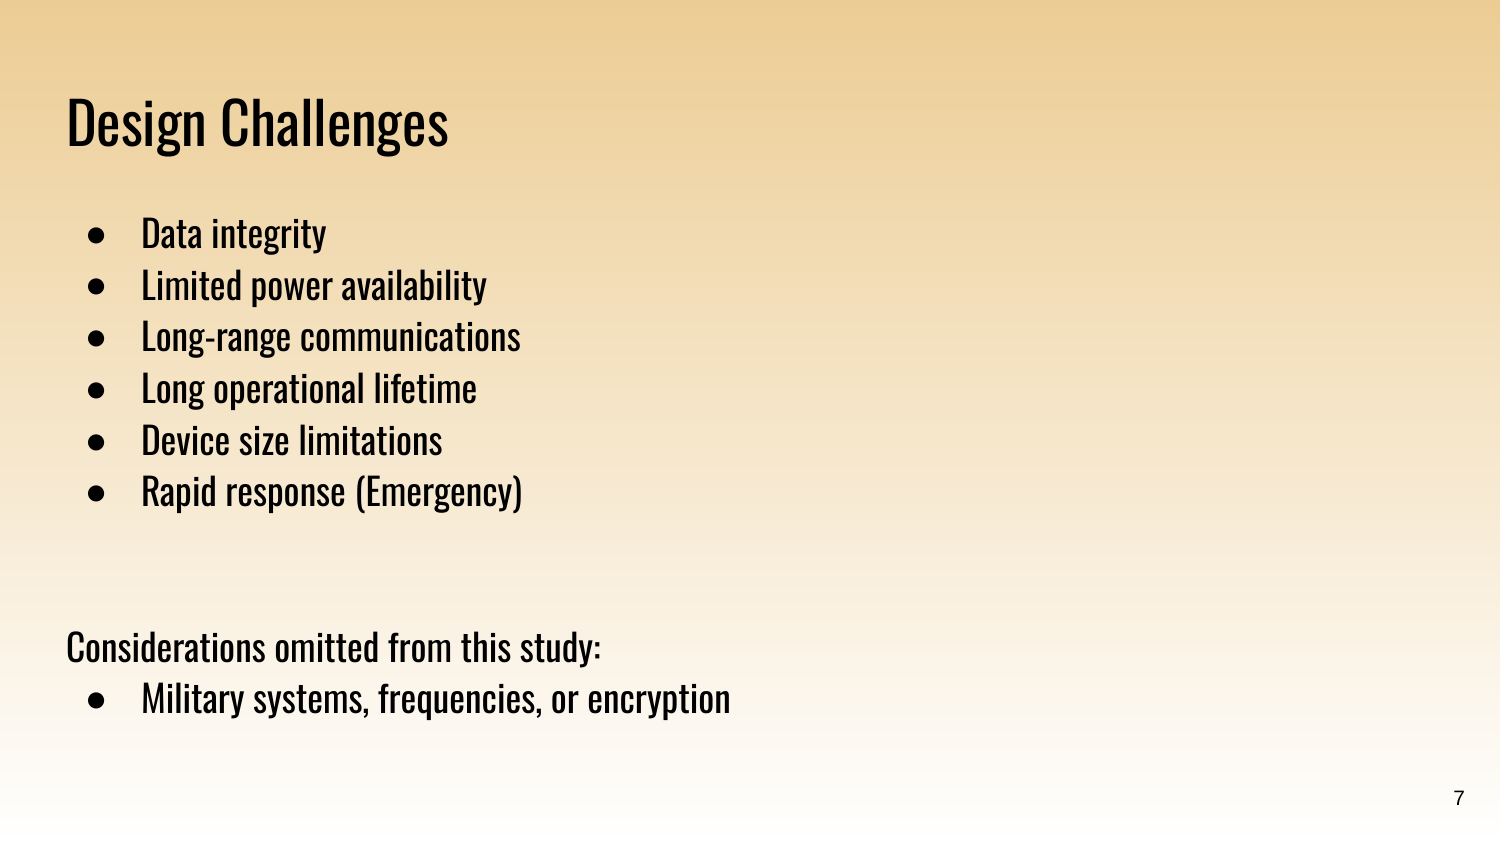

# Design Challenges
Data integrity
Limited power availability
Long-range communications
Long operational lifetime
Device size limitations
Rapid response (Emergency)

Considerations omitted from this study:
Military systems, frequencies, or encryption

7